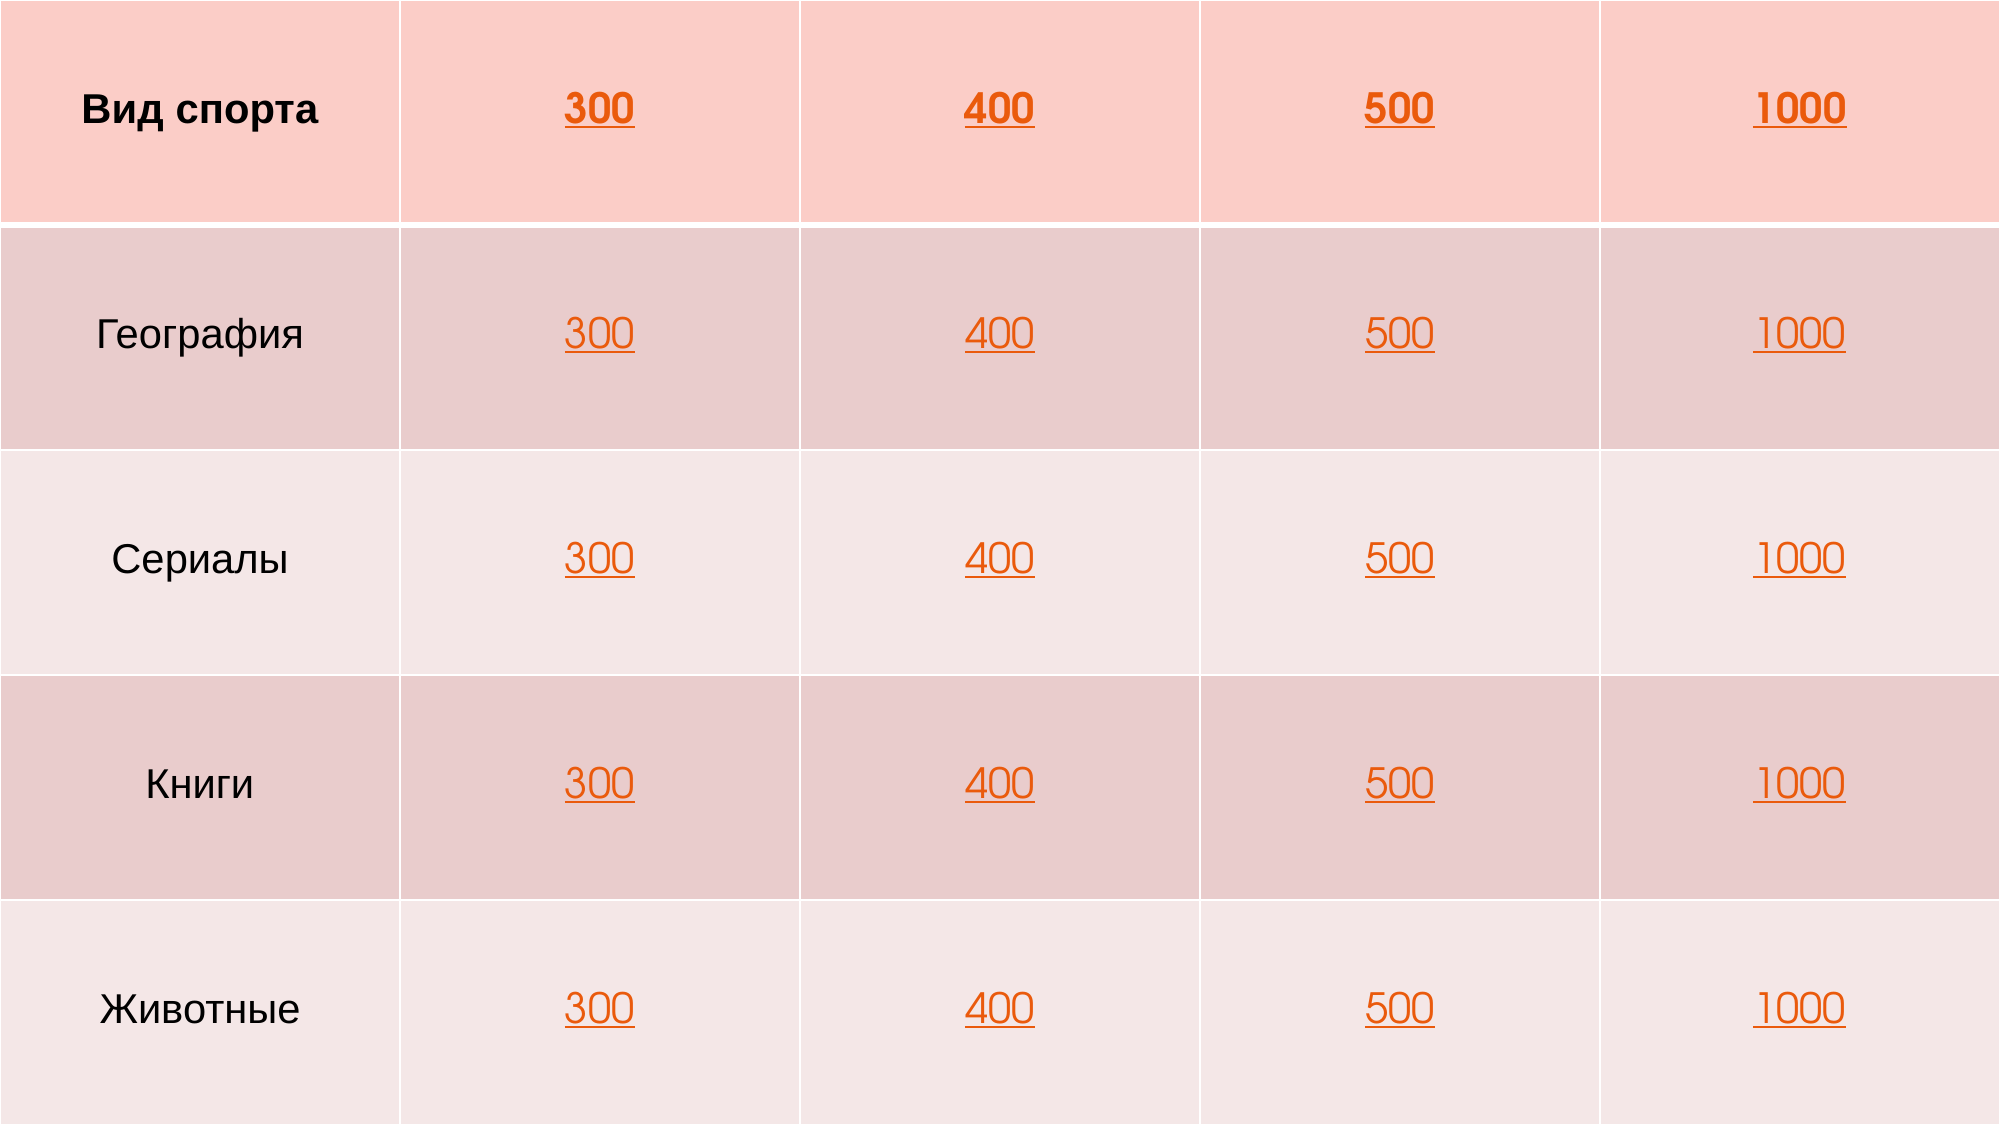

| Вид спорта | 300 | 400 | 500 | 1000 |
| --- | --- | --- | --- | --- |
| География | 300 | 400 | 500 | 1000 |
| Сериалы | 300 | 400 | 500 | 1000 |
| Книги | 300 | 400 | 500 | 1000 |
| Животные | 300 | 400 | 500 | 1000 |